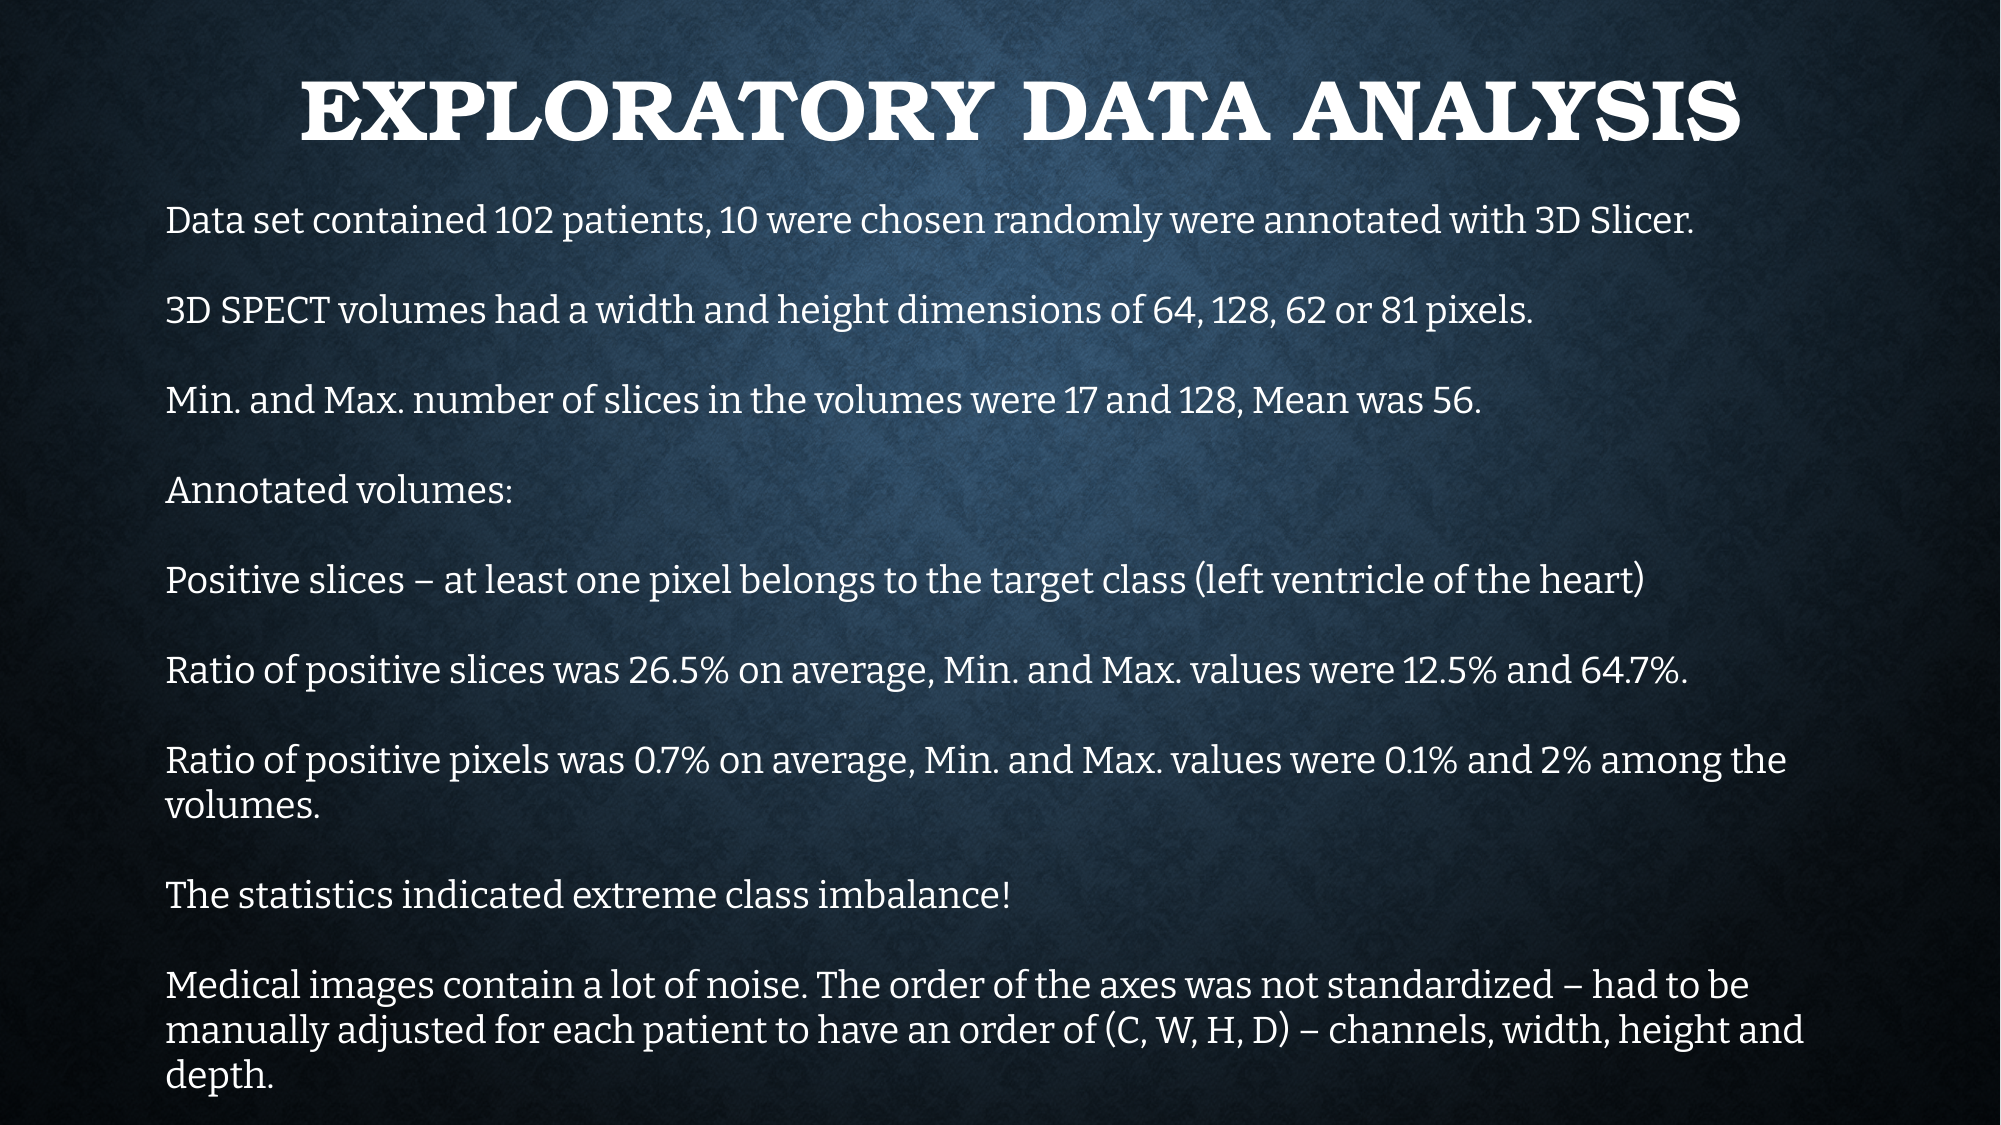

# Exploratory Data analysis
Data set contained 102 patients, 10 were chosen randomly were annotated with 3D Slicer.

3D SPECT volumes had a width and height dimensions of 64, 128, 62 or 81 pixels.

Min. and Max. number of slices in the volumes were 17 and 128, Mean was 56.

Annotated volumes:

Positive slices – at least one pixel belongs to the target class (left ventricle of the heart)

Ratio of positive slices was 26.5% on average, Min. and Max. values were 12.5% and 64.7%.

Ratio of positive pixels was 0.7% on average, Min. and Max. values were 0.1% and 2% among the volumes.

The statistics indicated extreme class imbalance!

Medical images contain a lot of noise. The order of the axes was not standardized – had to be manually adjusted for each patient to have an order of (C, W, H, D) – channels, width, height and depth.